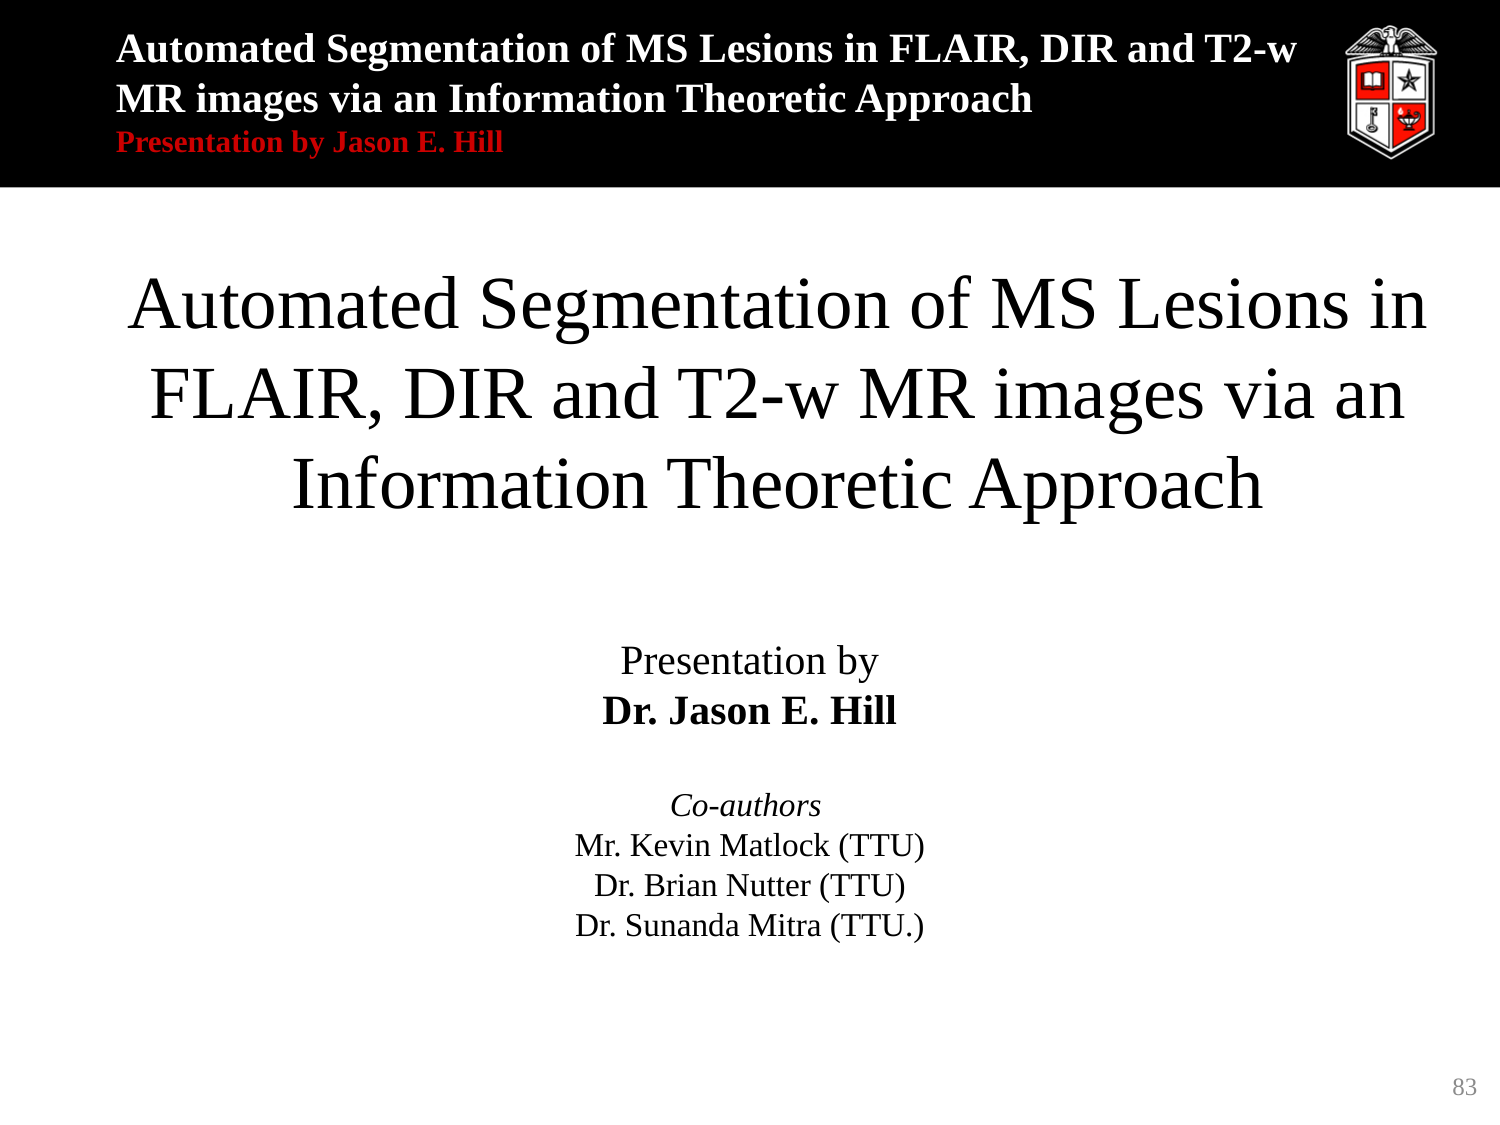

# Automated Segmentation of MS Lesions in FLAIR, DIR and T2-w MR images via an Information Theoretic Approach Presentation by Jason E. Hill

	Automated Segmentation of MS Lesions in FLAIR, DIR and T2-w MR images via an Information Theoretic Approach
Presentation by
Dr. Jason E. Hill

Co-authors
Mr. Kevin Matlock (TTU)
Dr. Brian Nutter (TTU)
Dr. Sunanda Mitra (TTU.)

83